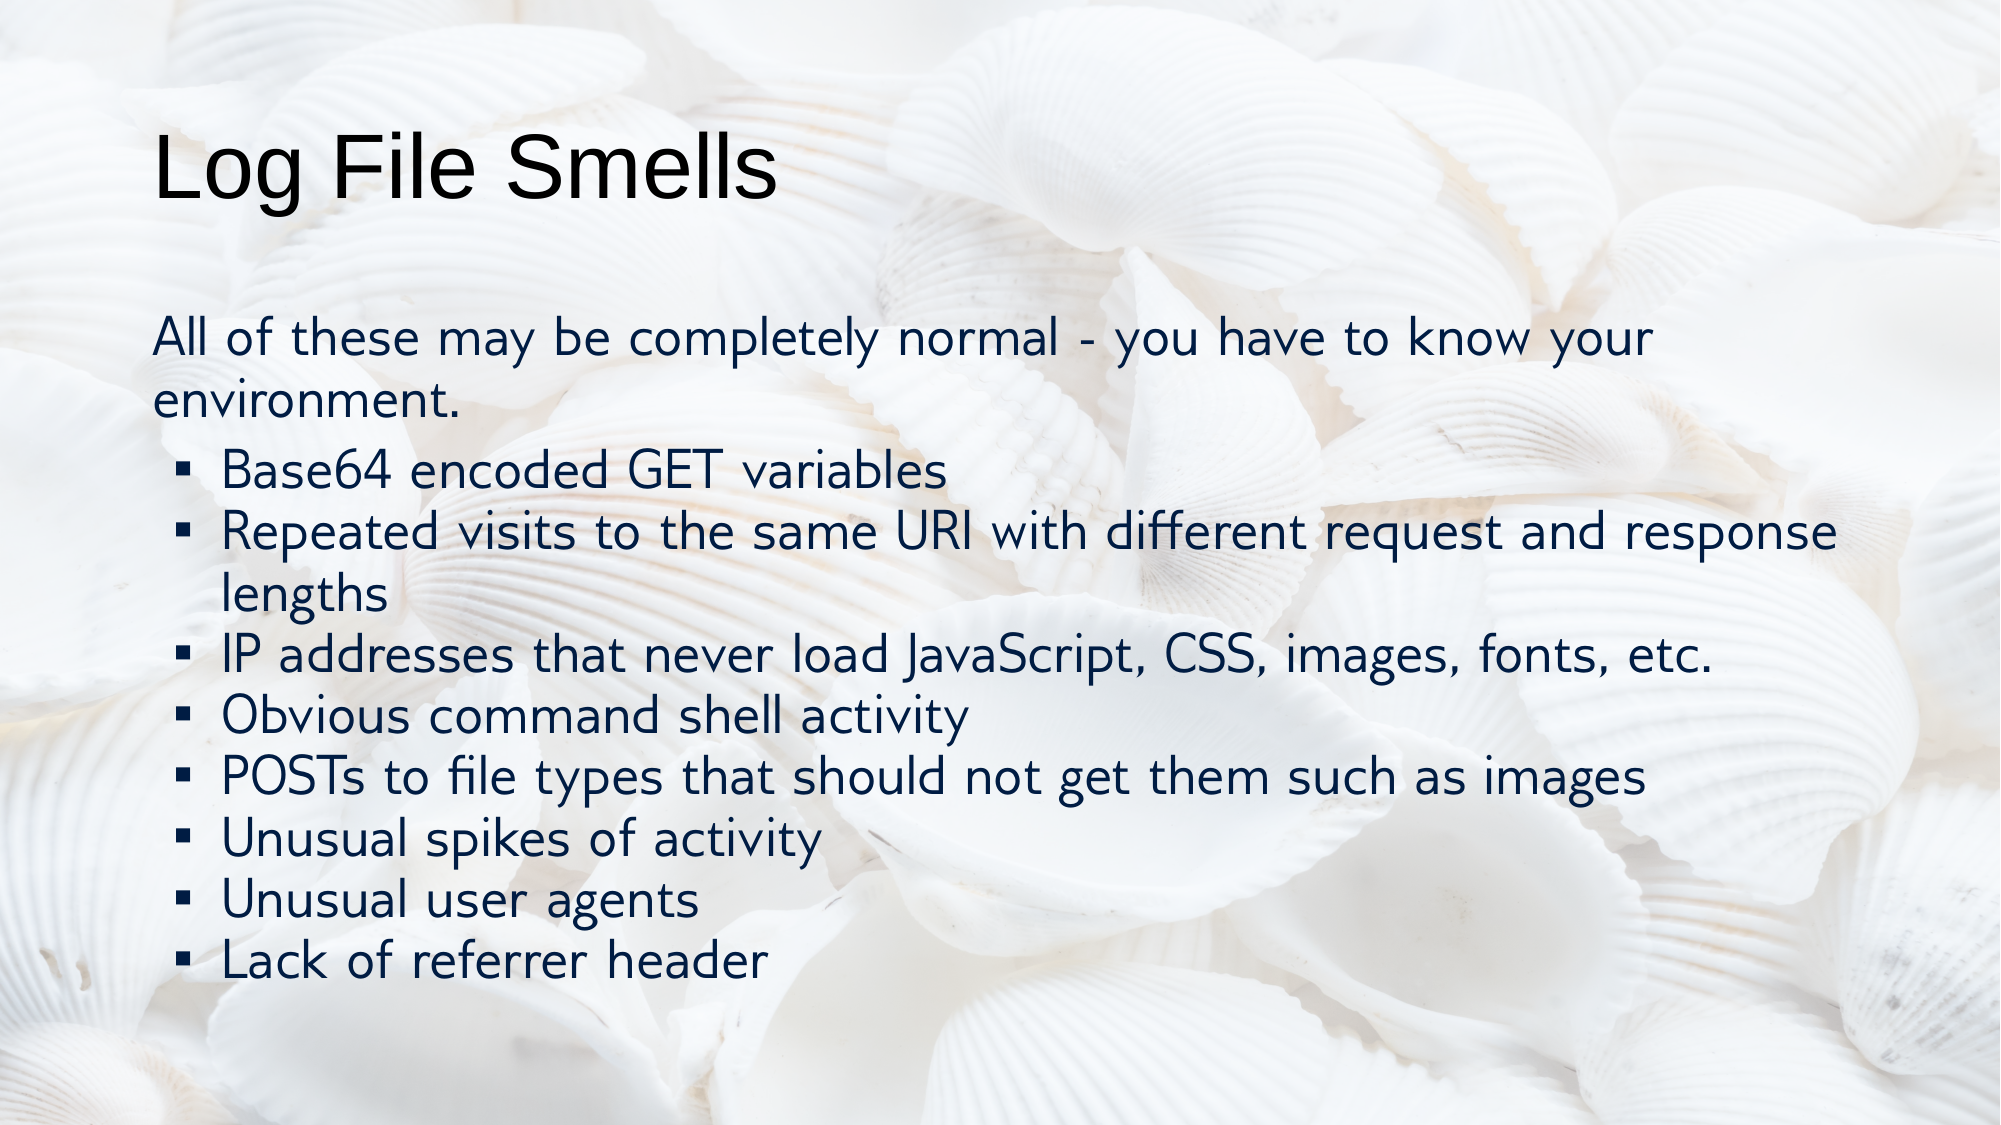

# Log File Smells
All of these may be completely normal - you have to know your environment.
Base64 encoded GET variables
Repeated visits to the same URI with different request and response lengths
IP addresses that never load JavaScript, CSS, images, fonts, etc.
Obvious command shell activity
POSTs to file types that should not get them such as images
Unusual spikes of activity
Unusual user agents
Lack of referrer header